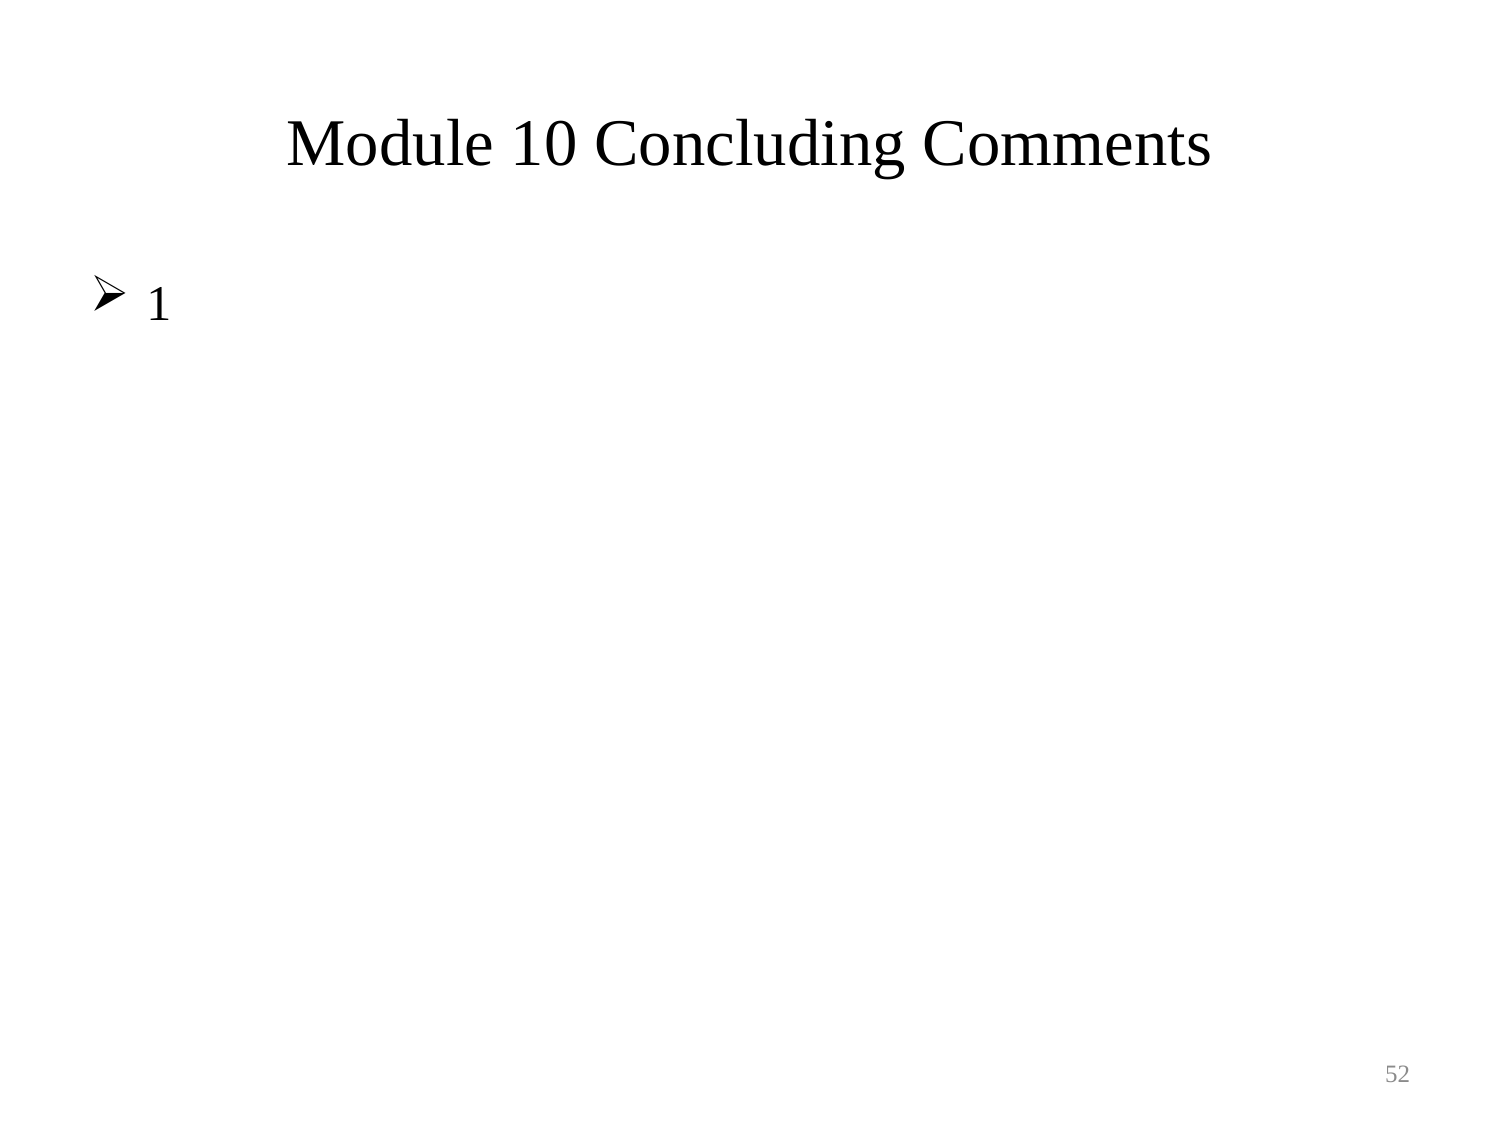

# Module 10 Concluding Comments
1

52